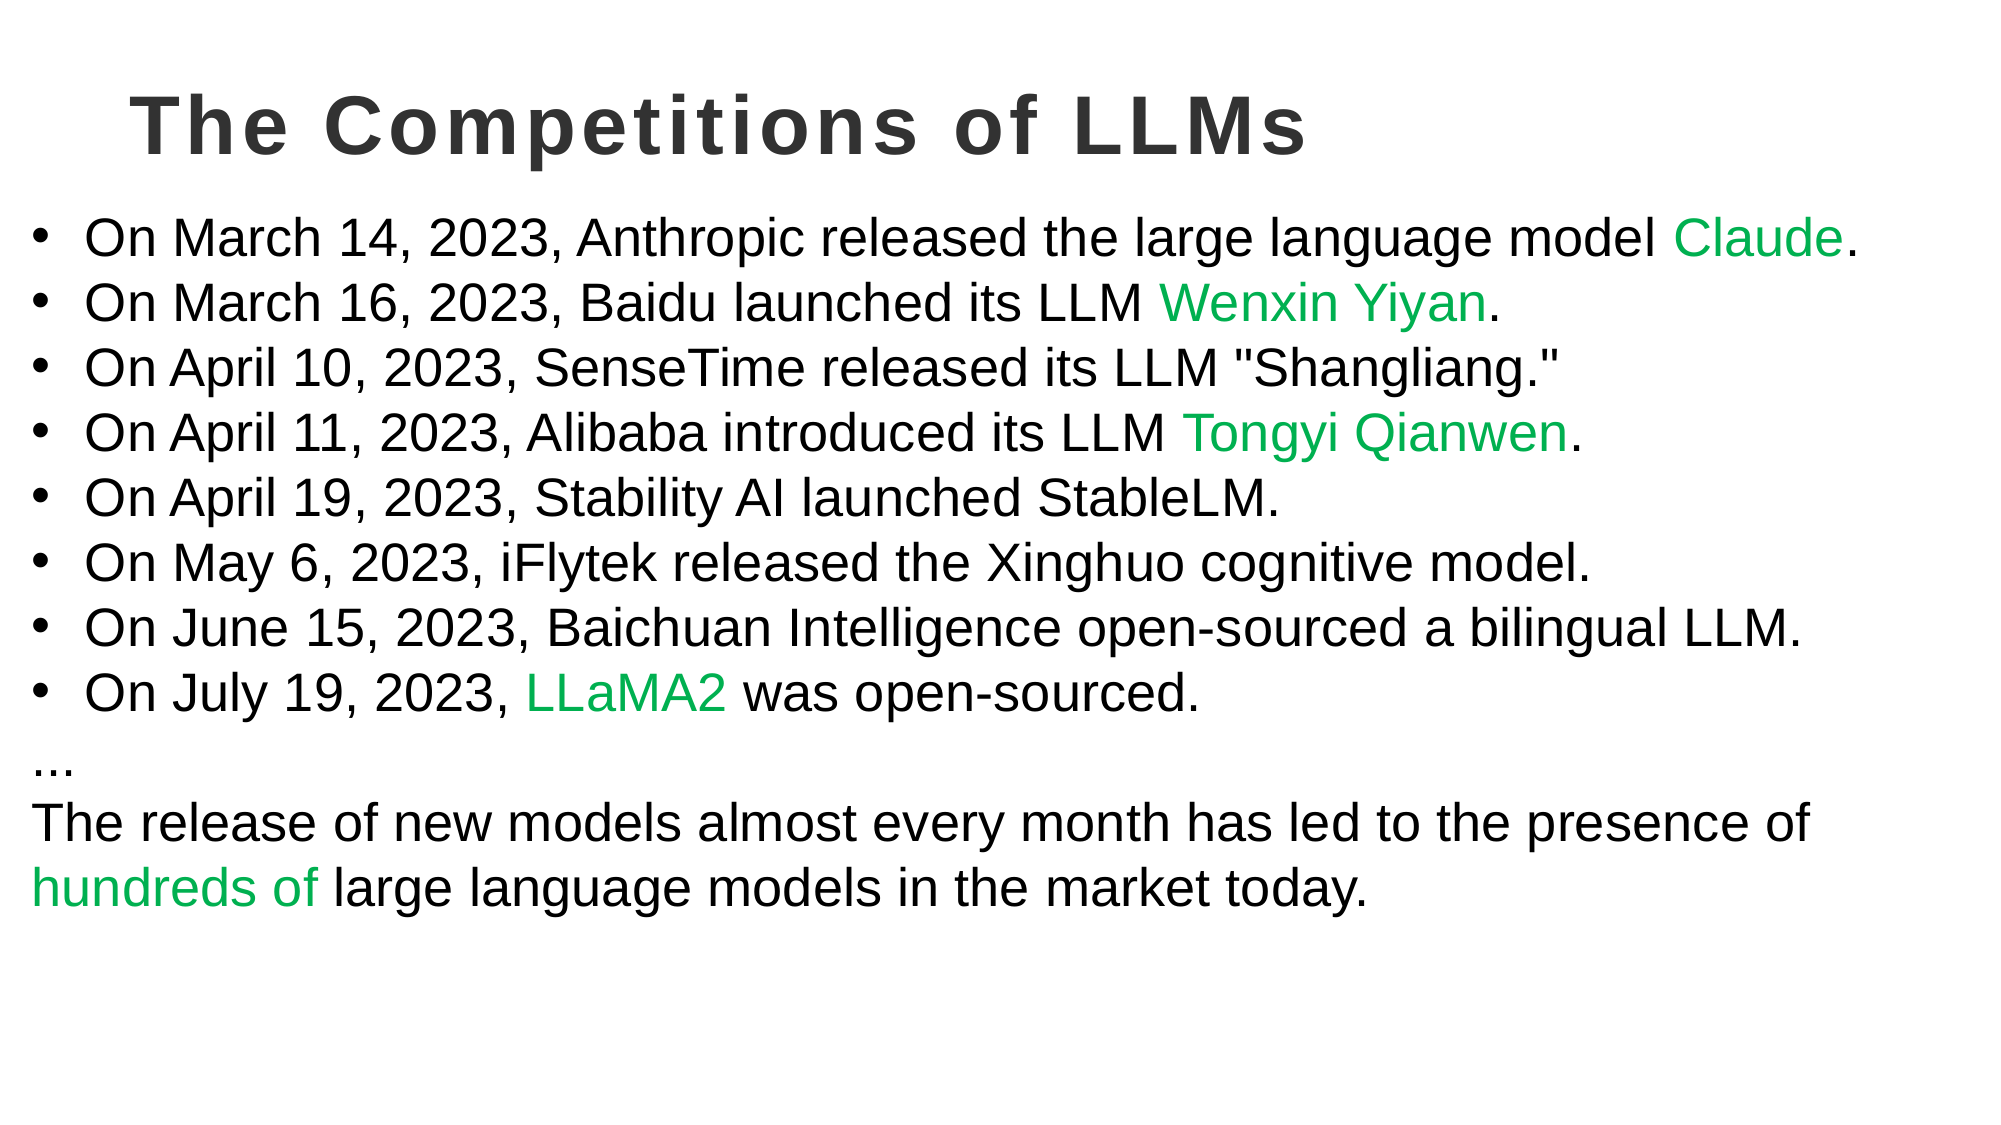

The Competitions of LLMs

On March 14, 2023, Anthropic released the large language model Claude.
On March 16, 2023, Baidu launched its LLM Wenxin Yiyan.
On April 10, 2023, SenseTime released its LLM "Shangliang."
On April 11, 2023, Alibaba introduced its LLM Tongyi Qianwen.
On April 19, 2023, Stability AI launched StableLM.
On May 6, 2023, iFlytek released the Xinghuo cognitive model.
On June 15, 2023, Baichuan Intelligence open-sourced a bilingual LLM.
On July 19, 2023, LLaMA2 was open-sourced.
...
The release of new models almost every month has led to the presence of hundreds of large language models in the market today.
18